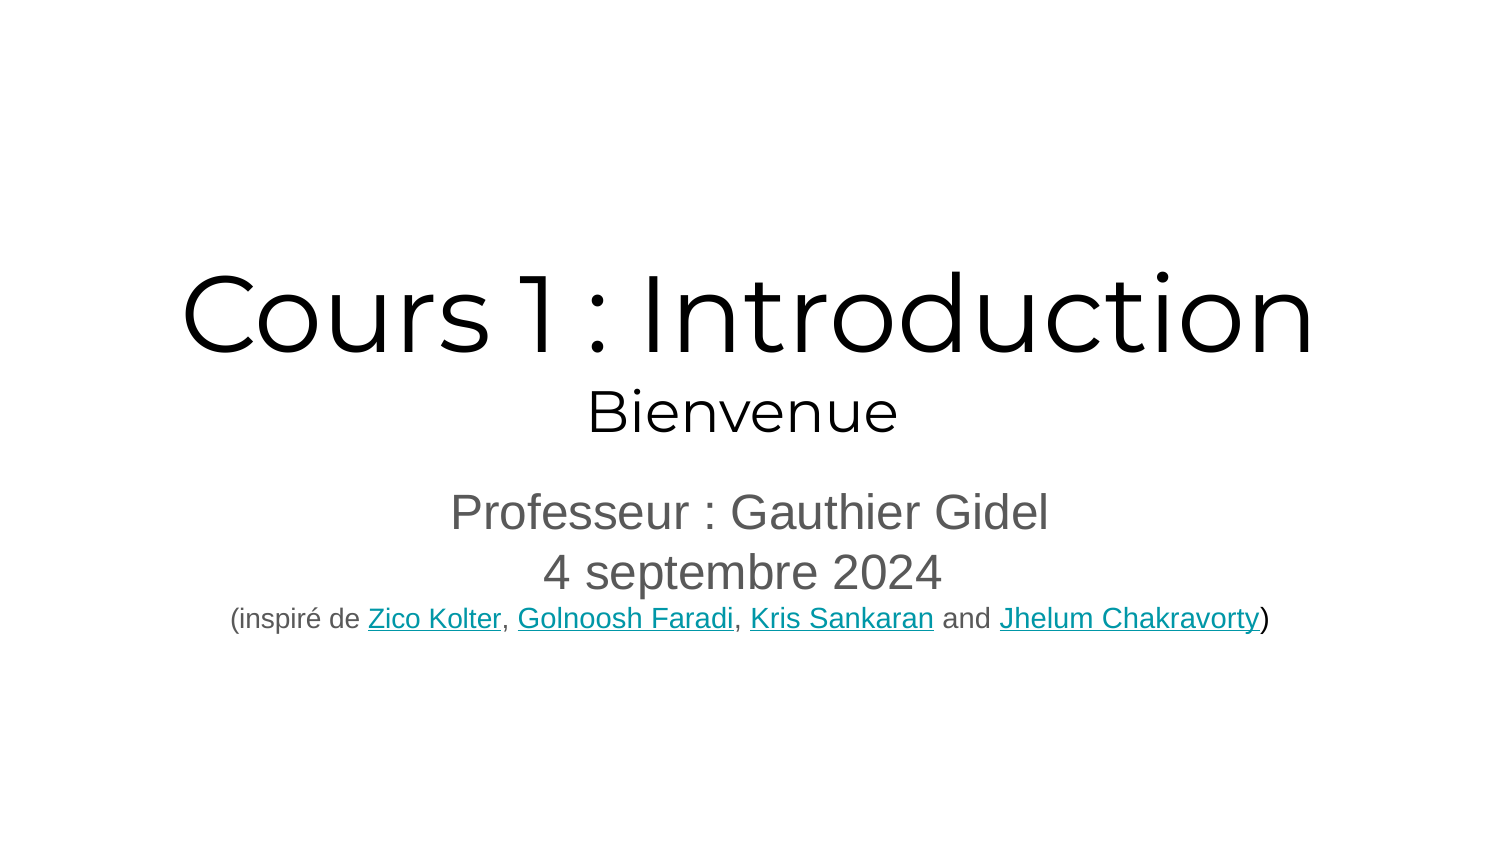

# Cours 1 : Introduction
Bienvenue
Professeur : Gauthier Gidel
4 septembre 2024
(inspiré de Zico Kolter, Golnoosh Faradi, Kris Sankaran and Jhelum Chakravorty)